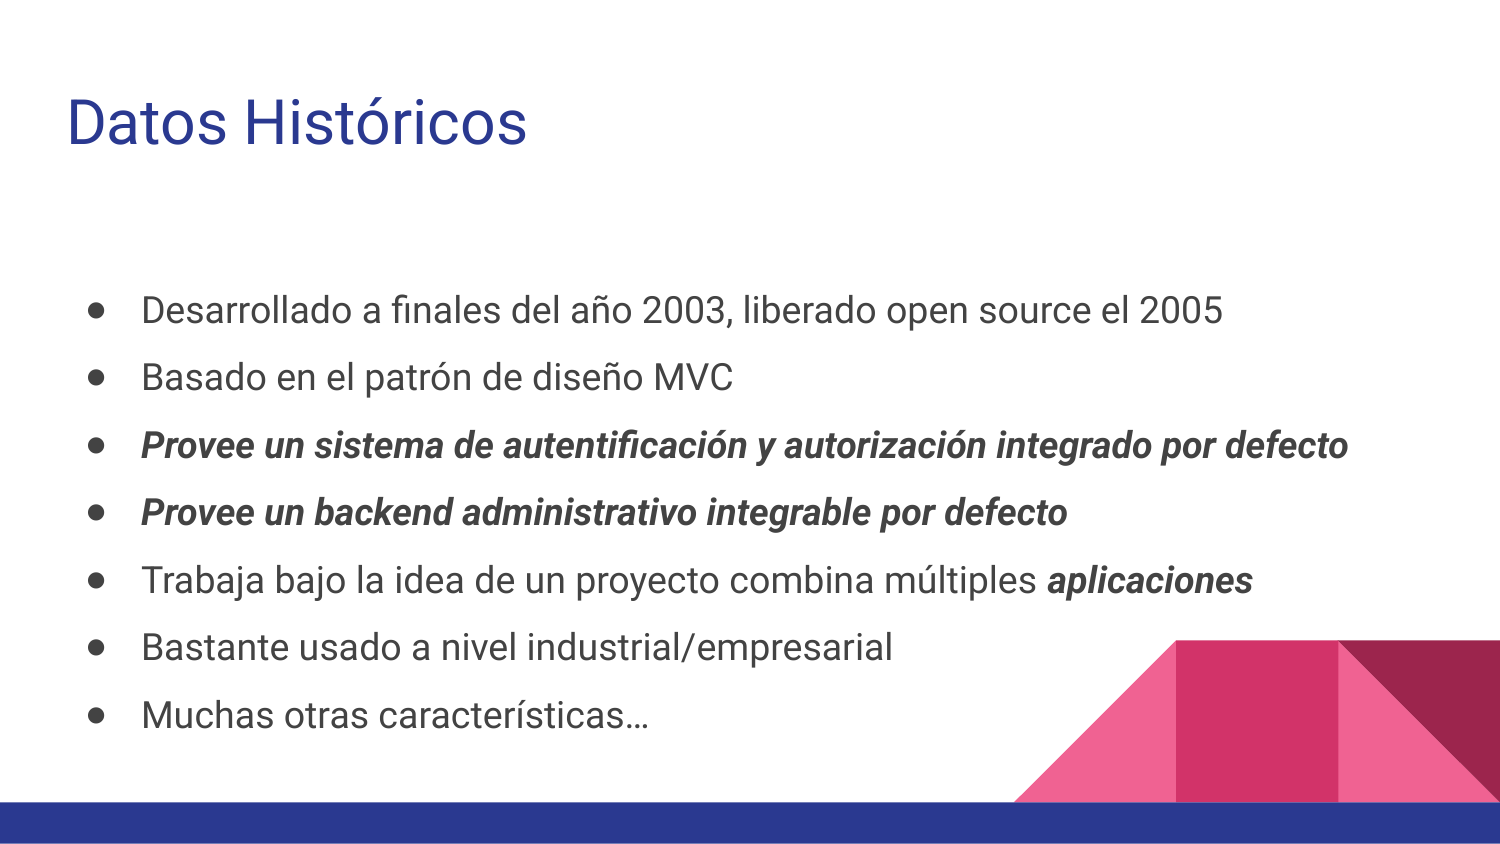

# Datos Históricos
Desarrollado a finales del año 2003, liberado open source el 2005
Basado en el patrón de diseño MVC
Provee un sistema de autentificación y autorización integrado por defecto
Provee un backend administrativo integrable por defecto
Trabaja bajo la idea de un proyecto combina múltiples aplicaciones
Bastante usado a nivel industrial/empresarial
Muchas otras características…